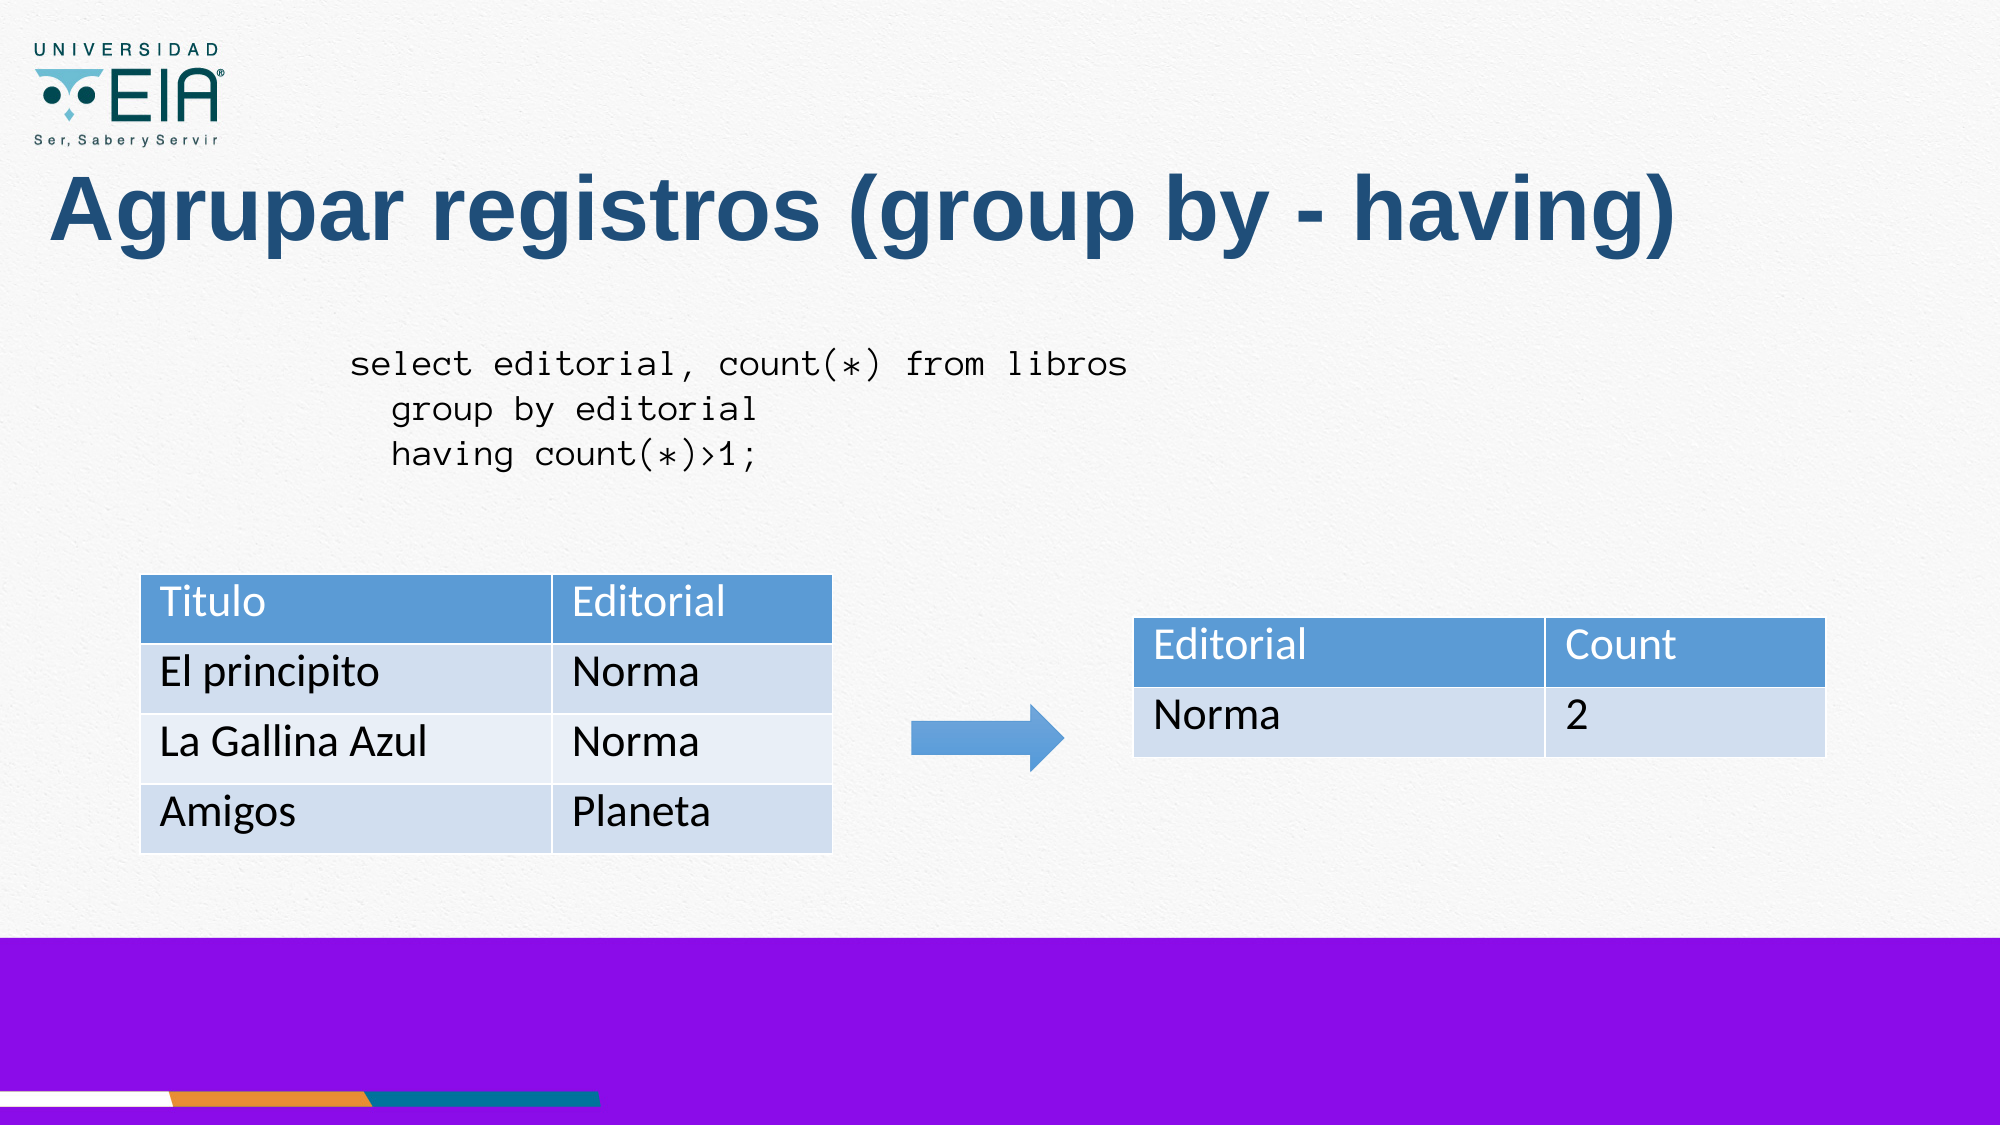

# Agrupar registros (group by - having)
select editorial, count(*) from libros
  group by editorial
  having count(*)>1;
| Titulo | Editorial |
| --- | --- |
| El principito | Norma |
| La Gallina Azul | Norma |
| Amigos | Planeta |
| Editorial | Count |
| --- | --- |
| Norma | 2 |